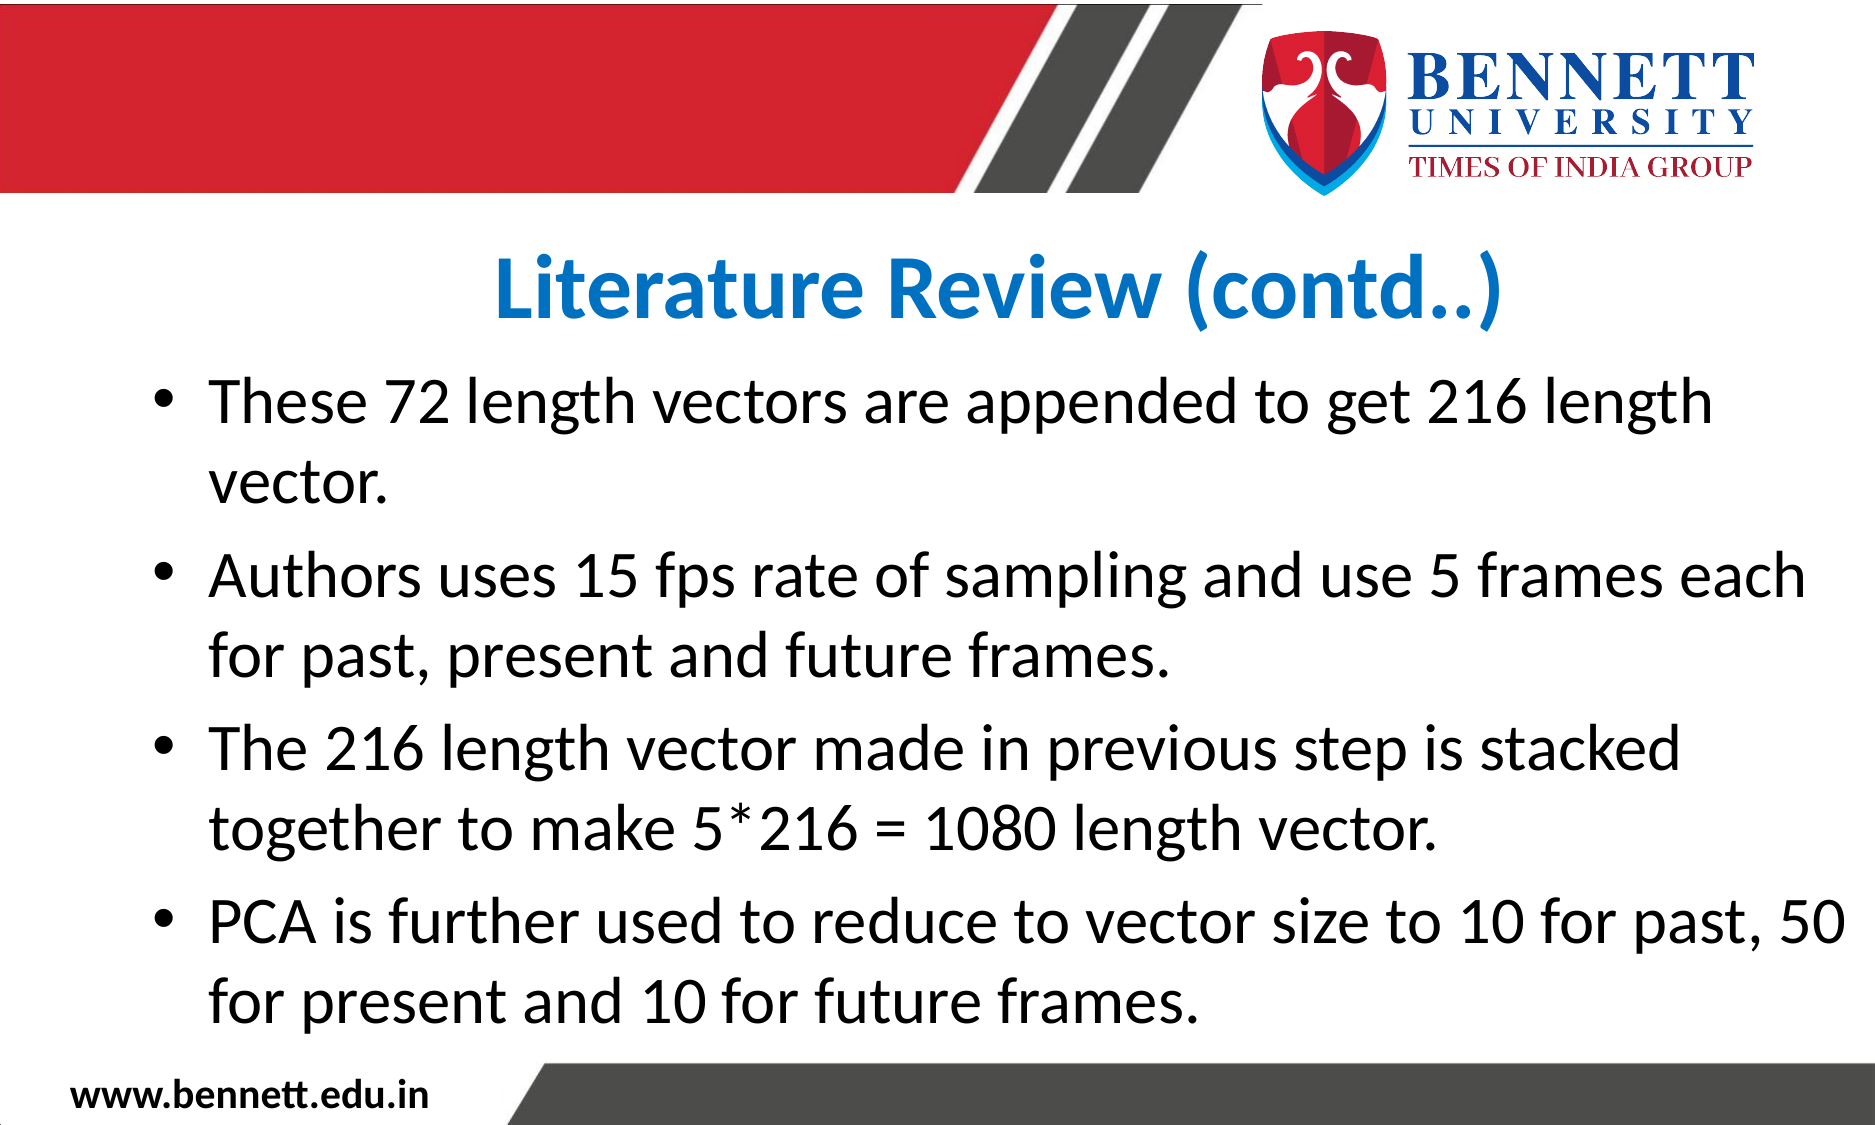

Literature Review (contd..)
These 72 length vectors are appended to get 216 length vector.
Authors uses 15 fps rate of sampling and use 5 frames each for past, present and future frames.
The 216 length vector made in previous step is stacked together to make 5*216 = 1080 length vector.
PCA is further used to reduce to vector size to 10 for past, 50 for present and 10 for future frames.